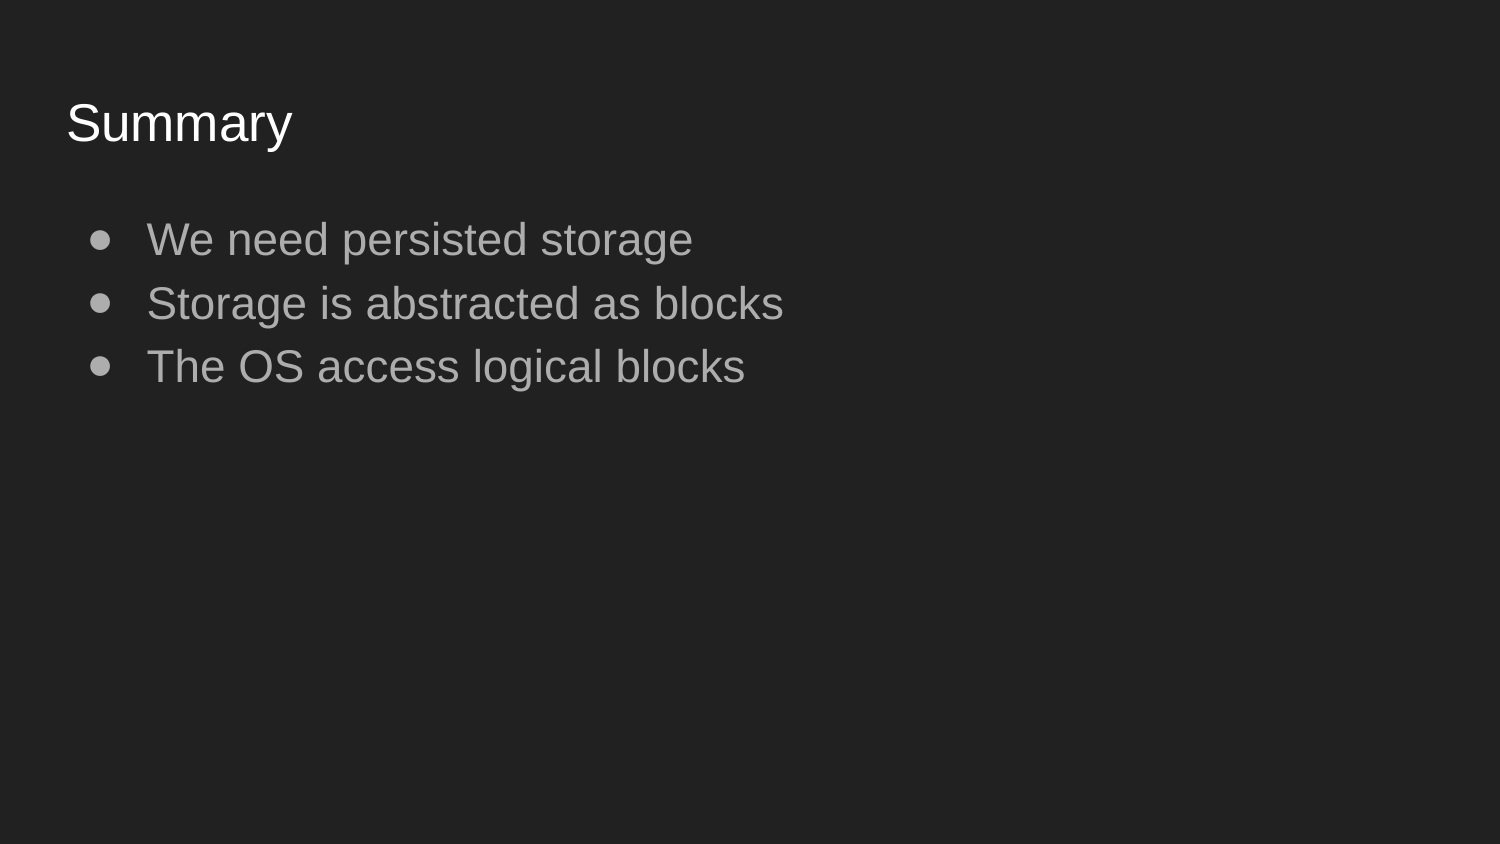

# Summary
We need persisted storage
Storage is abstracted as blocks
The OS access logical blocks